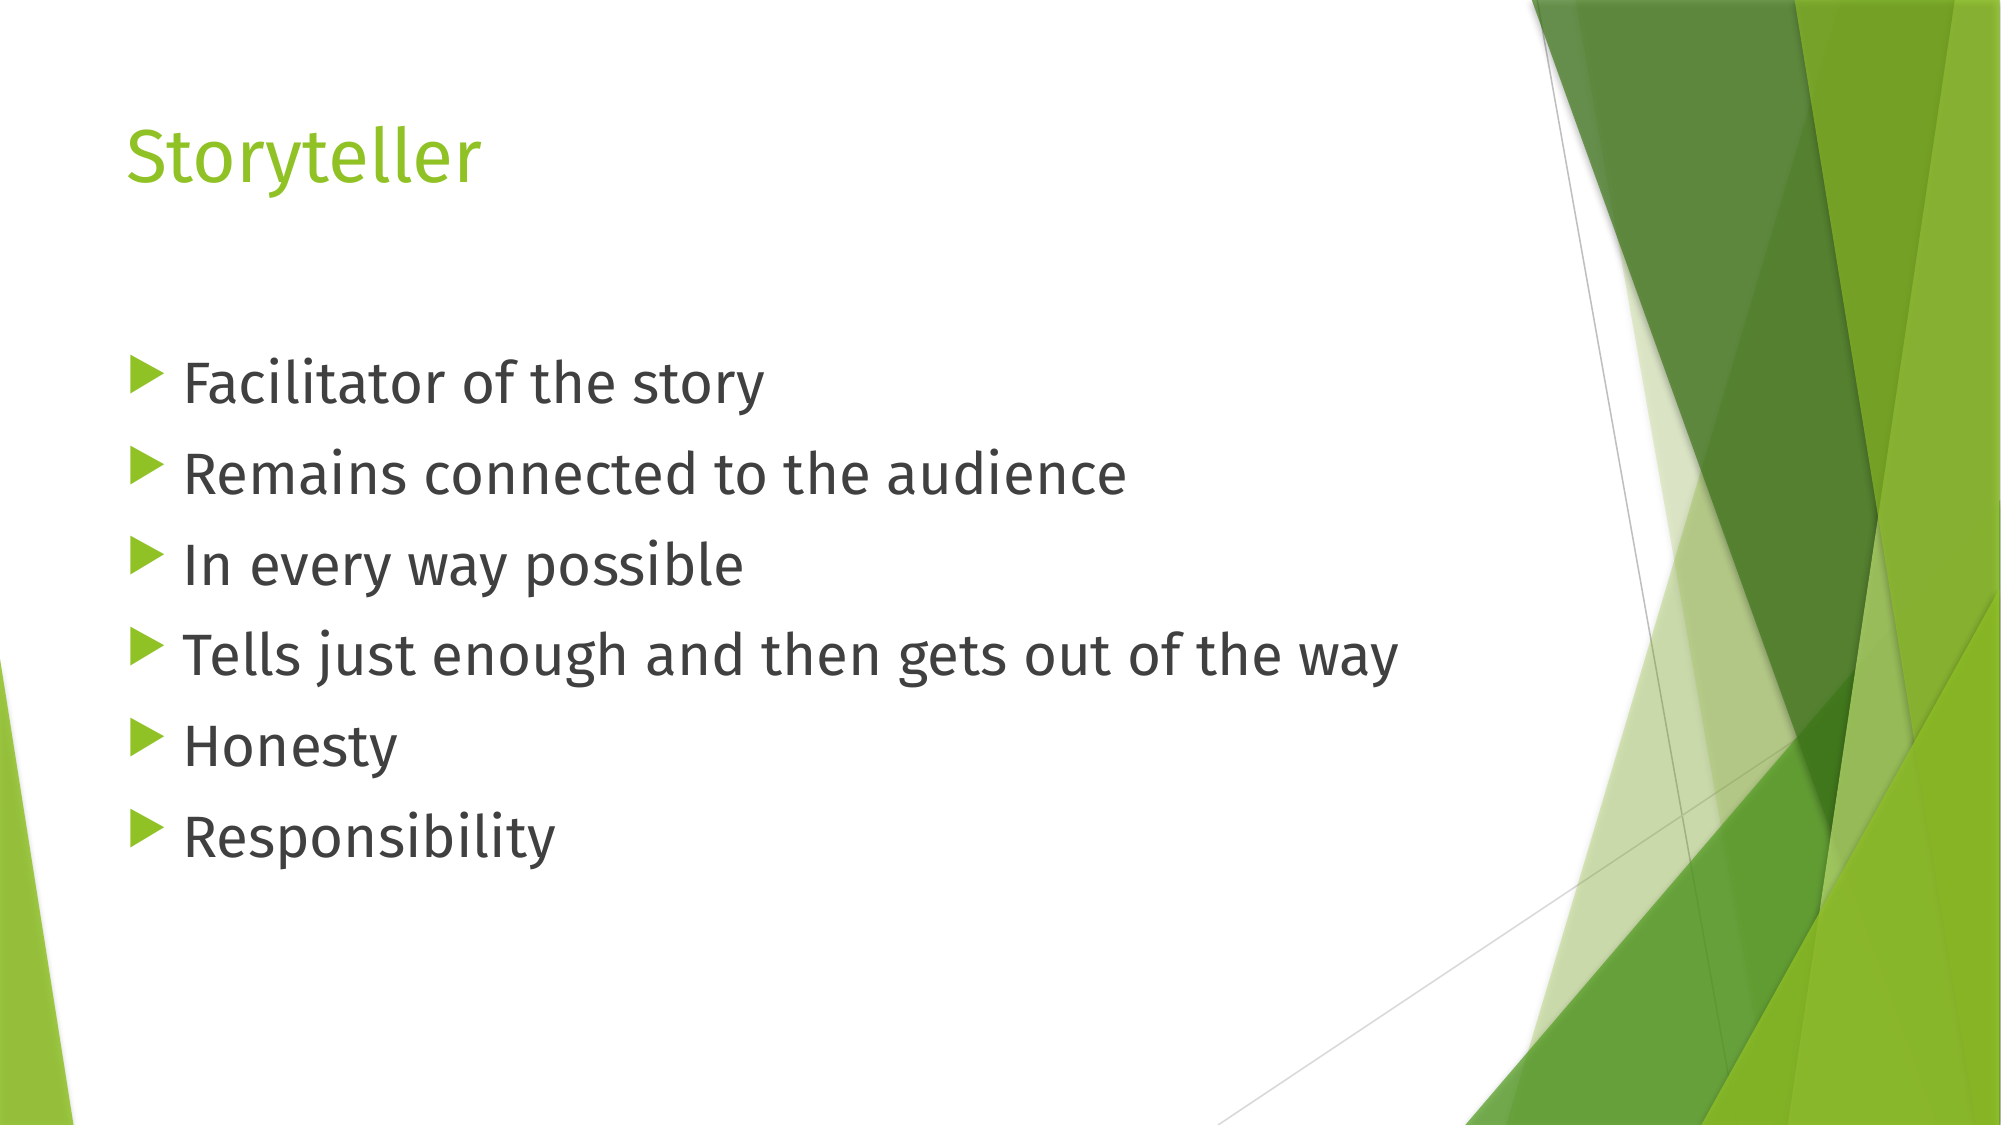

# Storyteller
Facilitator of the story
Remains connected to the audience
In every way possible
Tells just enough and then gets out of the way
Honesty
Responsibility